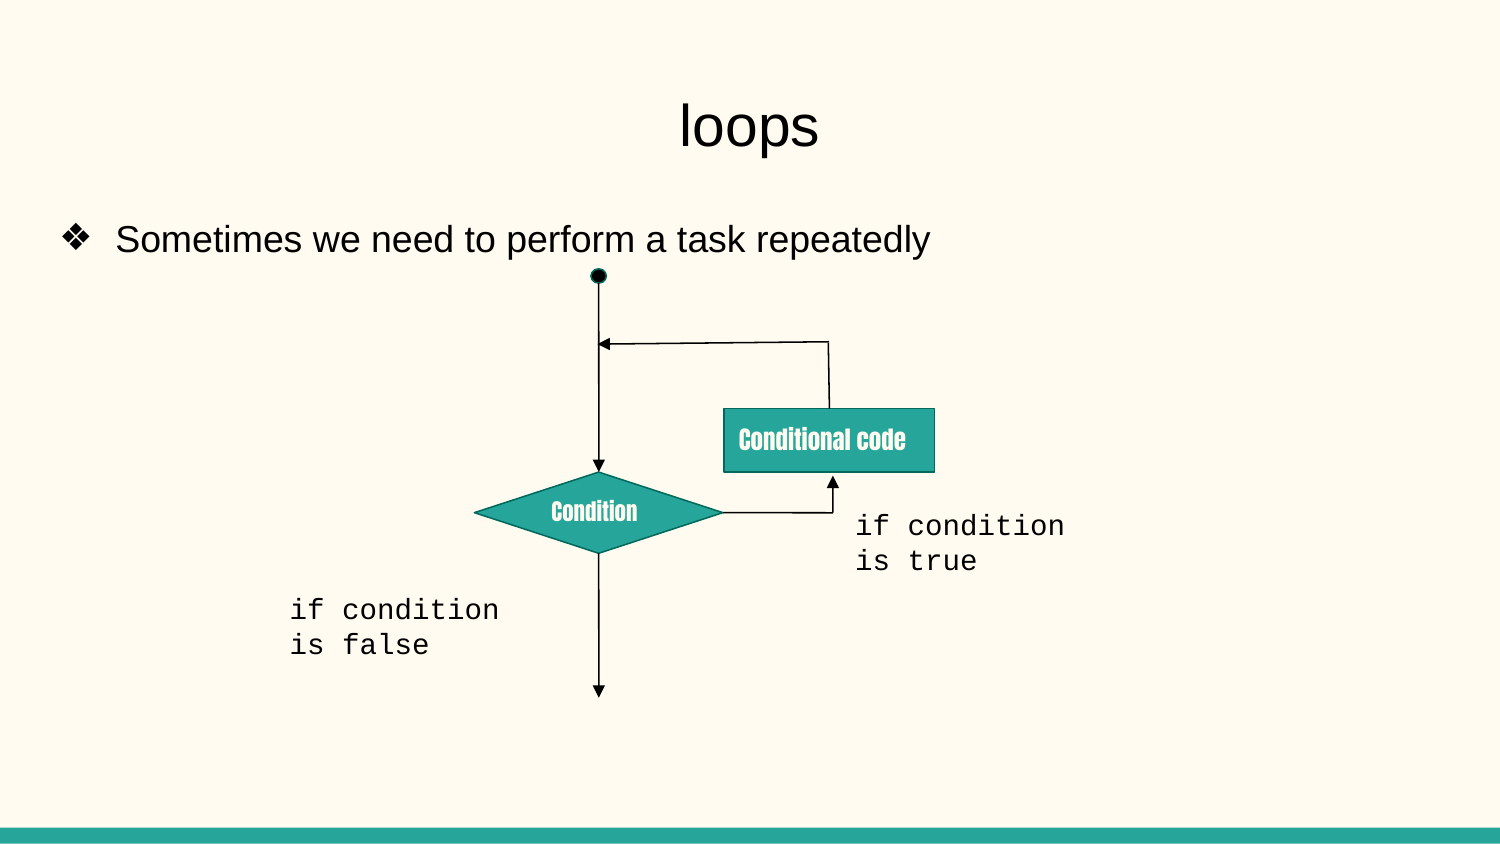

# loops
Sometimes we need to perform a task repeatedly

Conditional code
Condition

if condition is true

if condition is false